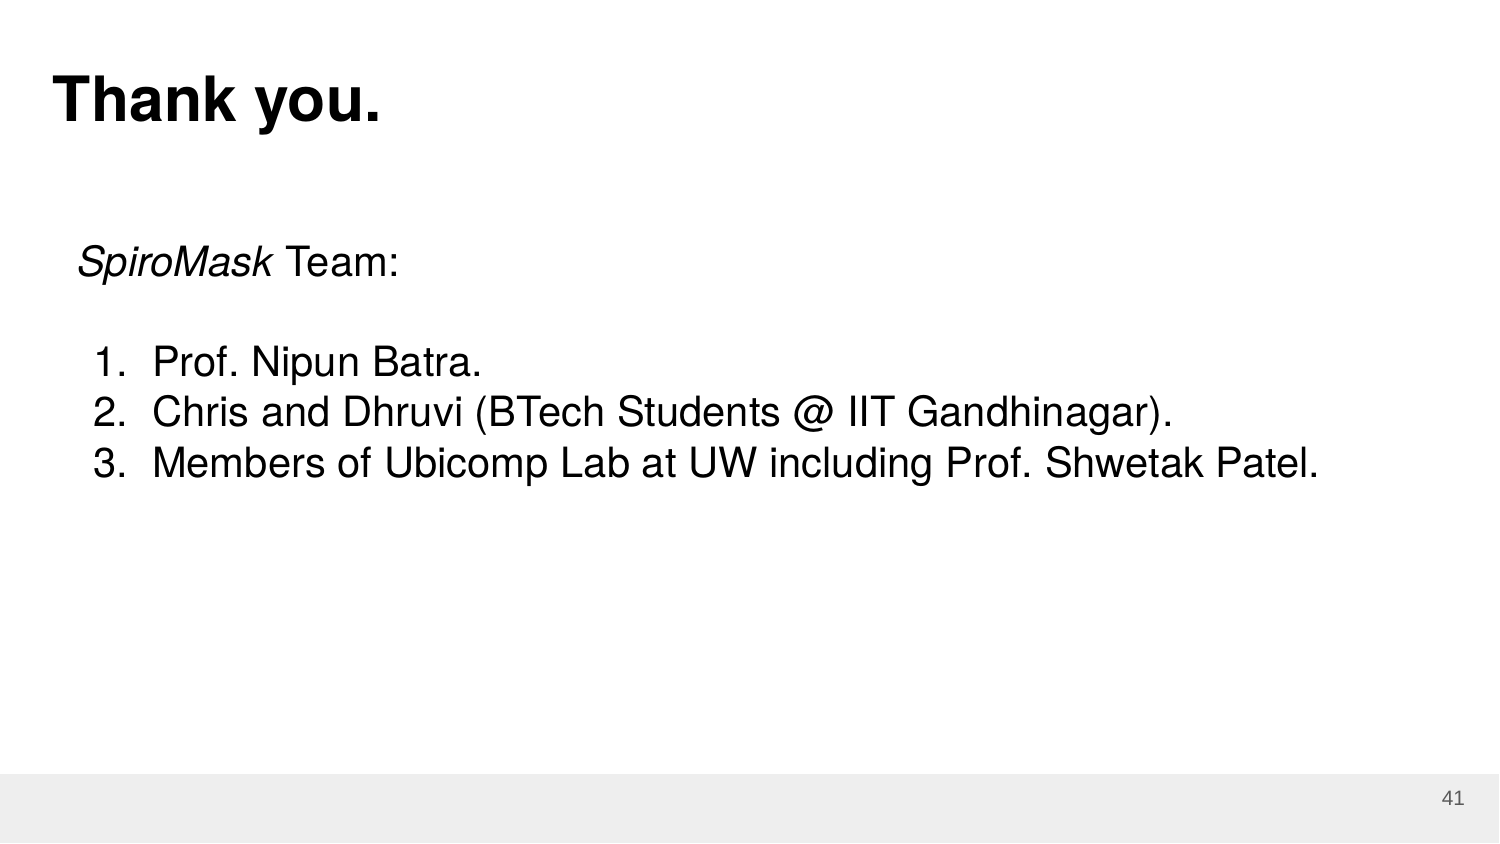

Thank you.
SpiroMask Team:

Prof. Nipun Batra.
Chris and Dhruvi (BTech Students @ IIT Gandhinagar).
Members of Ubicomp Lab at UW including Prof. Shwetak Patel.
41